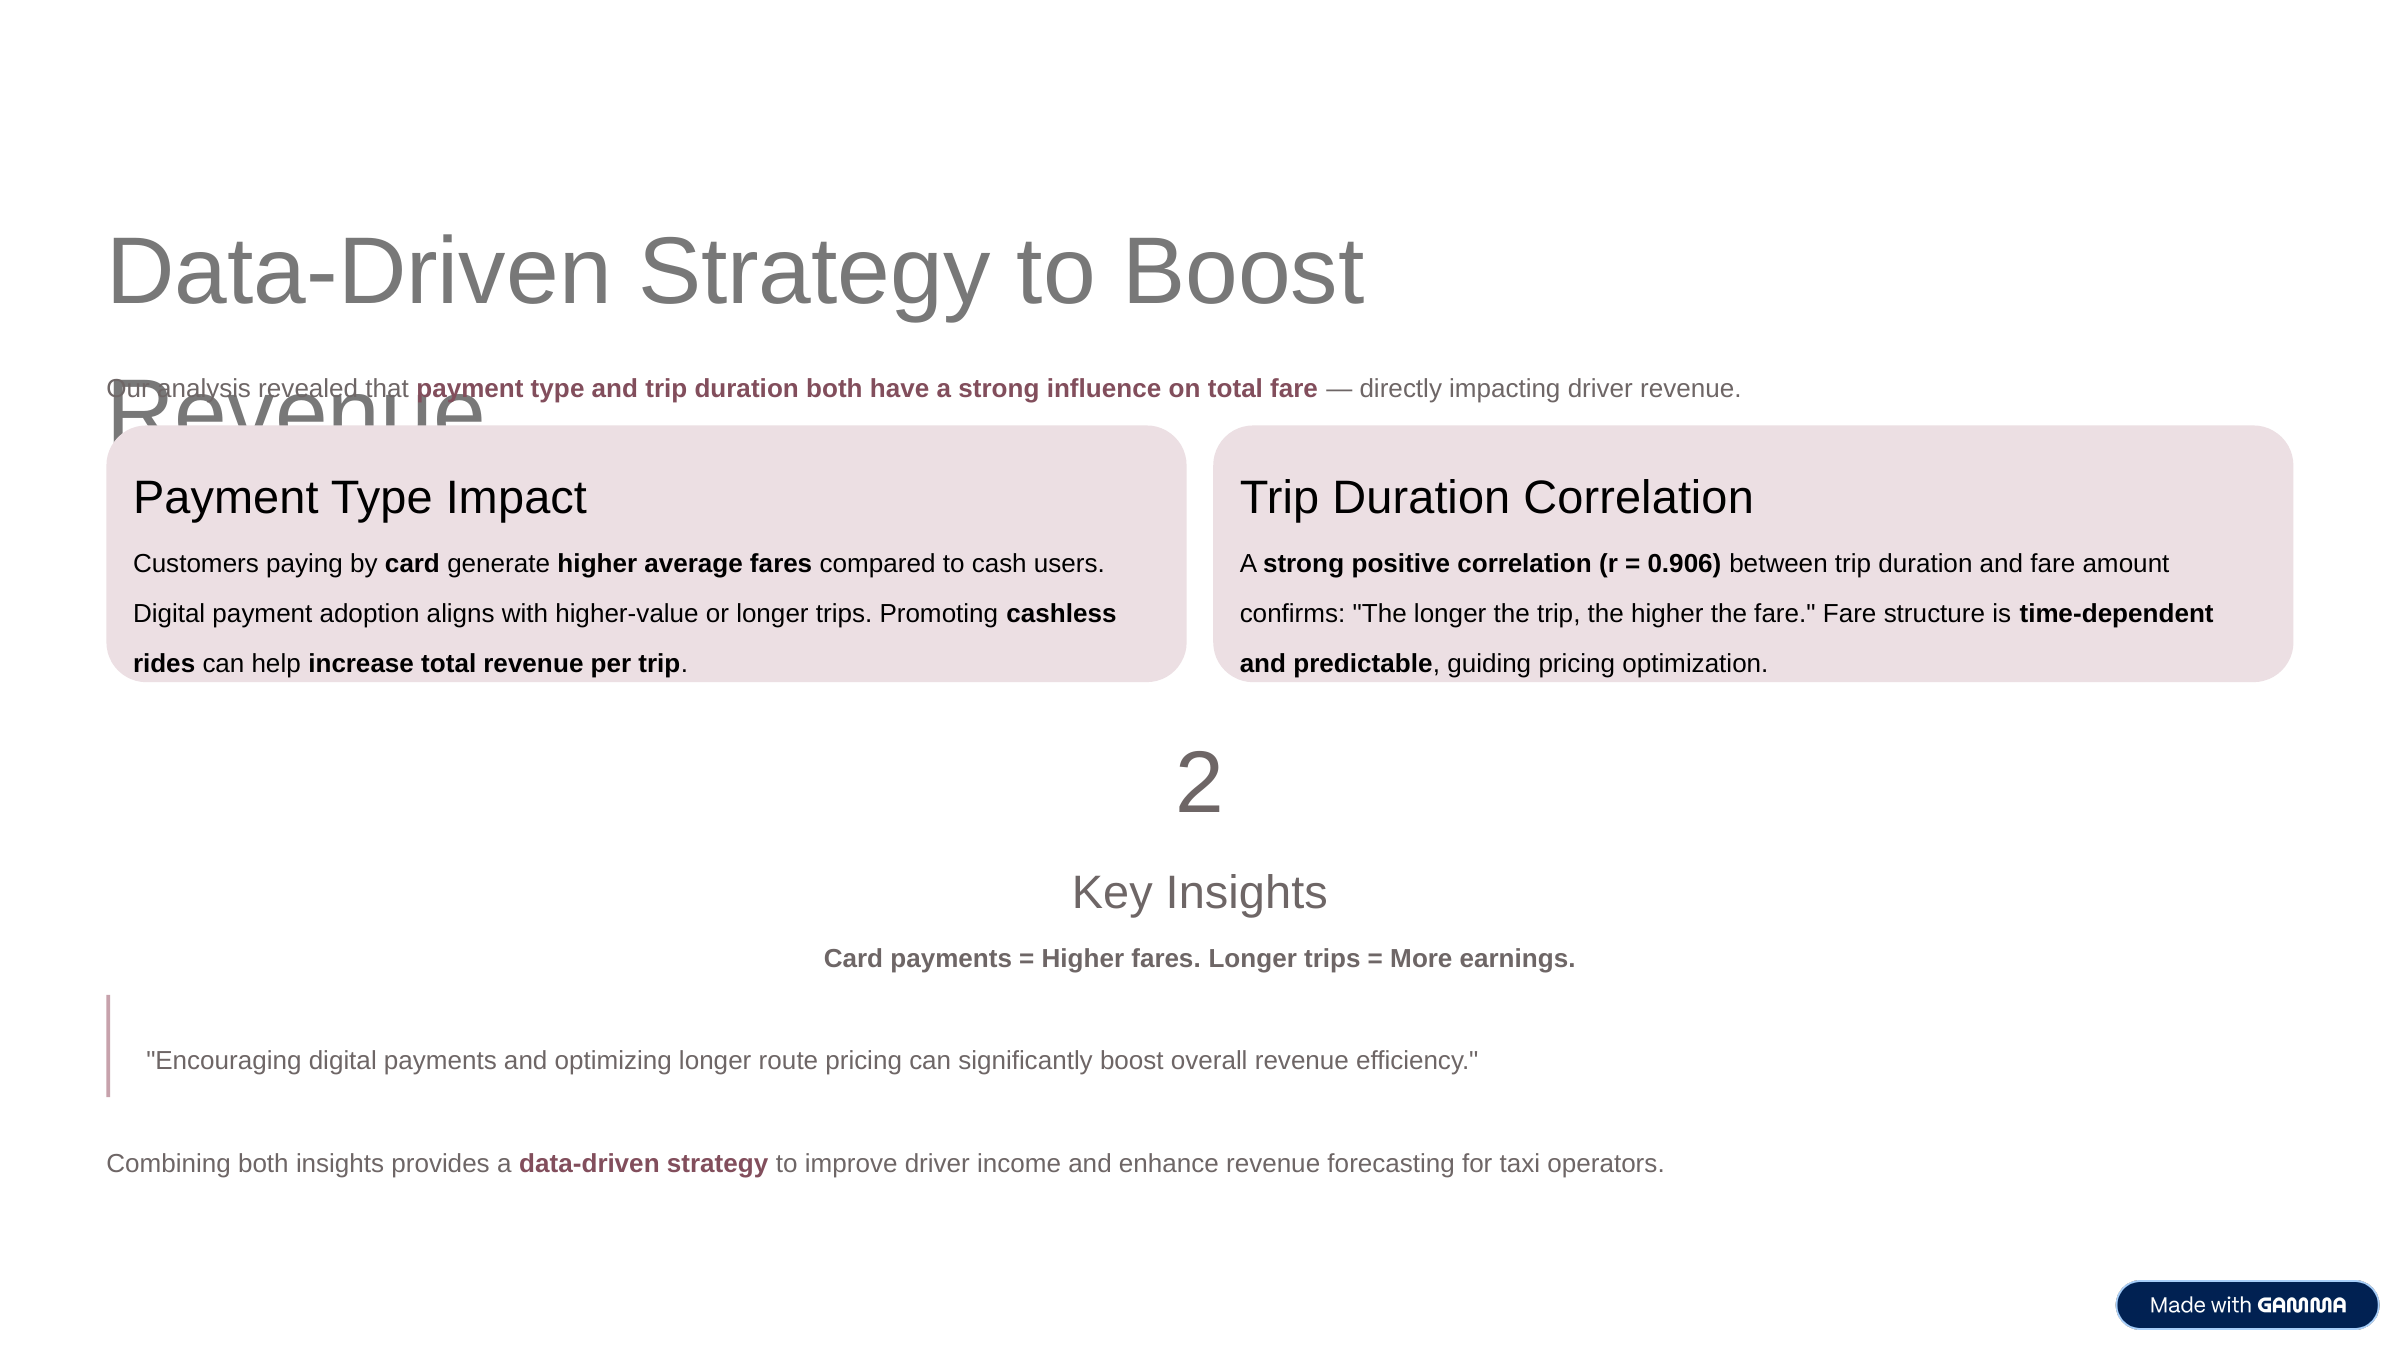

Data-Driven Strategy to Boost Revenue

Our analysis revealed that payment type and trip duration both have a strong influence on total fare — directly impacting driver revenue.

Payment Type Impact
Trip Duration Correlation
Customers paying by card generate higher average fares compared to cash users. Digital payment adoption aligns with higher-value or longer trips. Promoting cashless rides can help increase total revenue per trip.
A strong positive correlation (r = 0.906) between trip duration and fare amount confirms: "The longer the trip, the higher the fare." Fare structure is time-dependent and predictable, guiding pricing optimization.
2
Key Insights
Card payments = Higher fares. Longer trips = More earnings.

"Encouraging digital payments and optimizing longer route pricing can significantly boost overall revenue efficiency."
Combining both insights provides a data-driven strategy to improve driver income and enhance revenue forecasting for taxi operators.